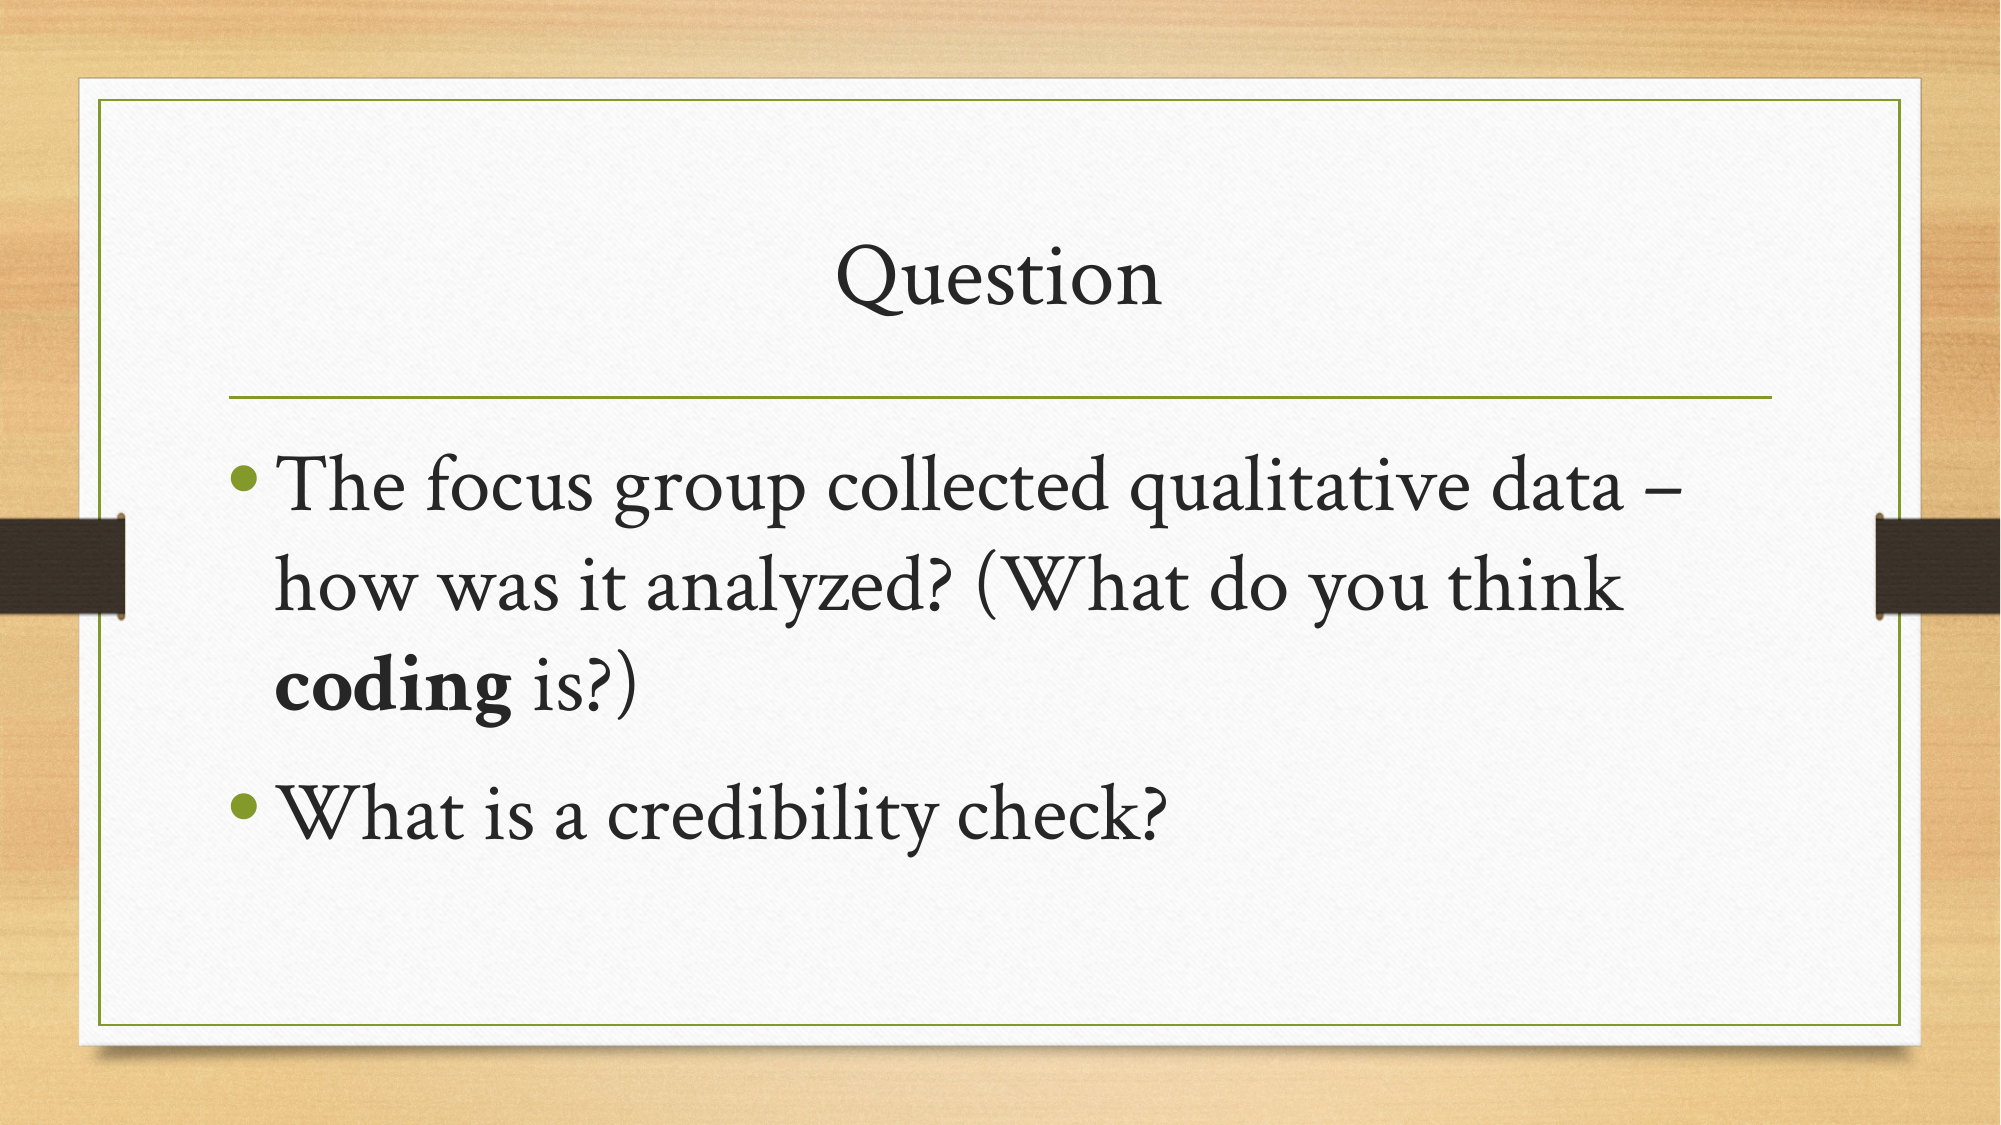

# Question
The focus group collected qualitative data – how was it analyzed? (What do you think coding is?)
What is a credibility check?